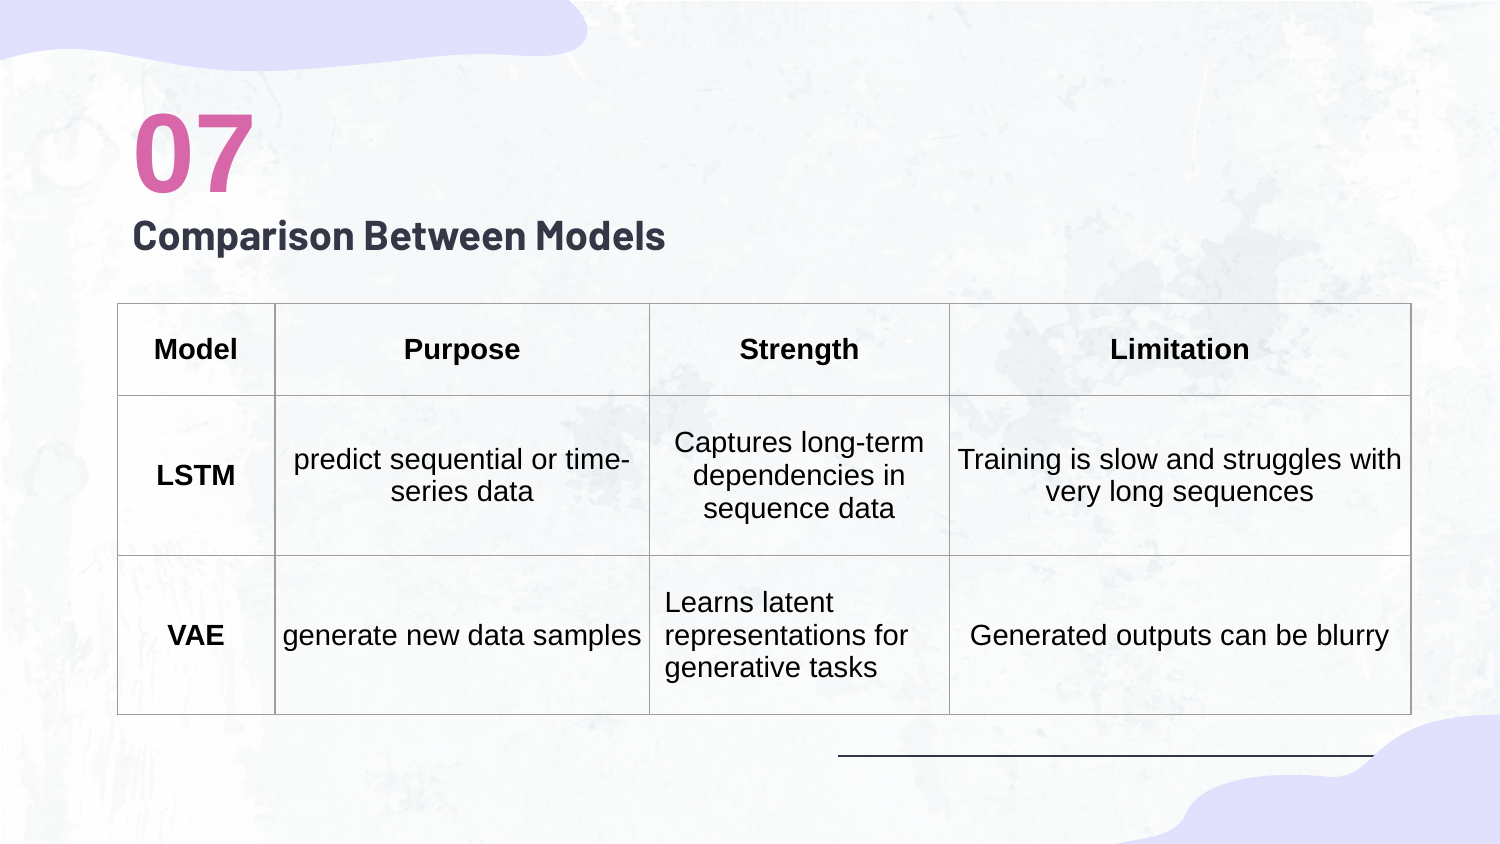

07
Comparison Between Models
| Model | Purpose | Strength | Limitation |
| --- | --- | --- | --- |
| LSTM | predict sequential or time-series data | Captures long-term dependencies in sequence data | Training is slow and struggles with very long sequences |
| VAE | generate new data samples | Learns latent representations for generative tasks | Generated outputs can be blurry |

08
# Conclusion & Recommendations